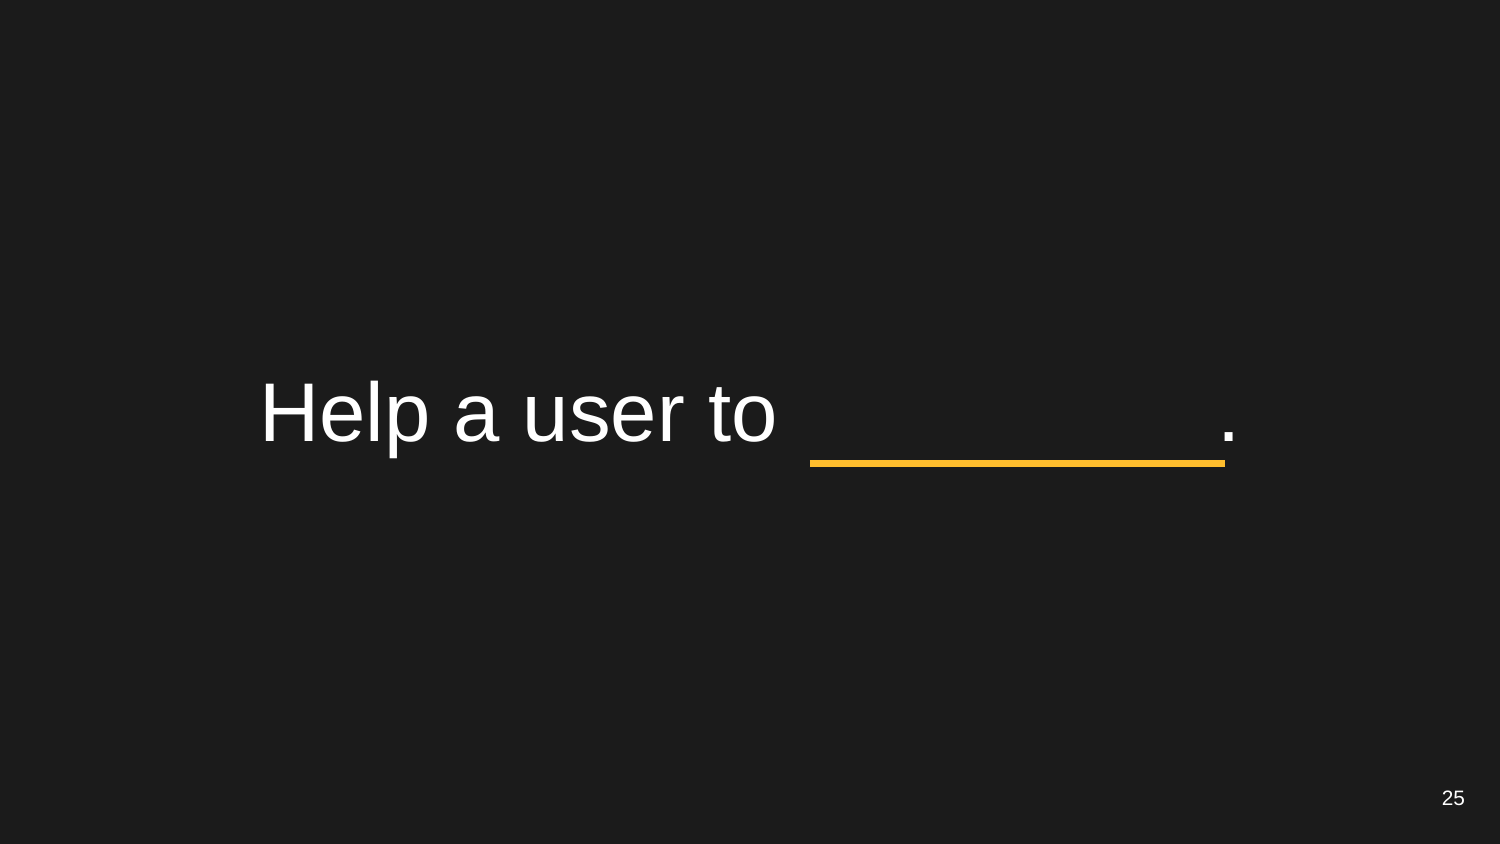

# Help a user to _________.
25